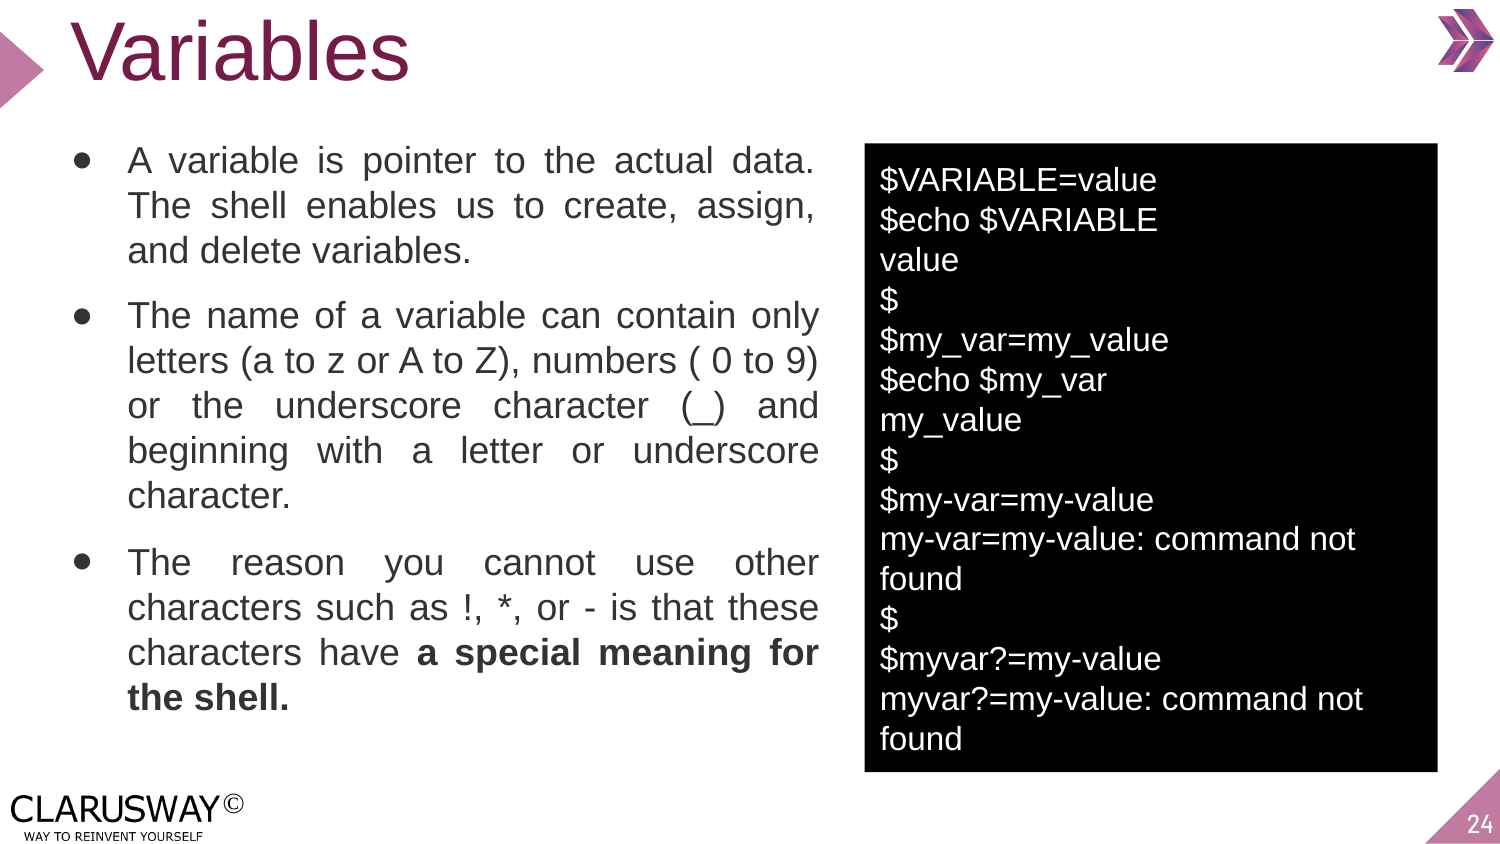

Variables
A variable is pointer to the actual data. The shell enables us to create, assign, and delete variables.
The name of a variable can contain only letters (a to z or A to Z), numbers ( 0 to 9) or the underscore character (_) and beginning with a letter or underscore character.
The reason you cannot use other characters such as !, *, or - is that these characters have a special meaning for the shell.
$VARIABLE=value
$echo $VARIABLE
value
$
$my_var=my_value
$echo $my_var
my_value
$
$my-var=my-value
my-var=my-value: command not found
$
$myvar?=my-value
myvar?=my-value: command not found
24